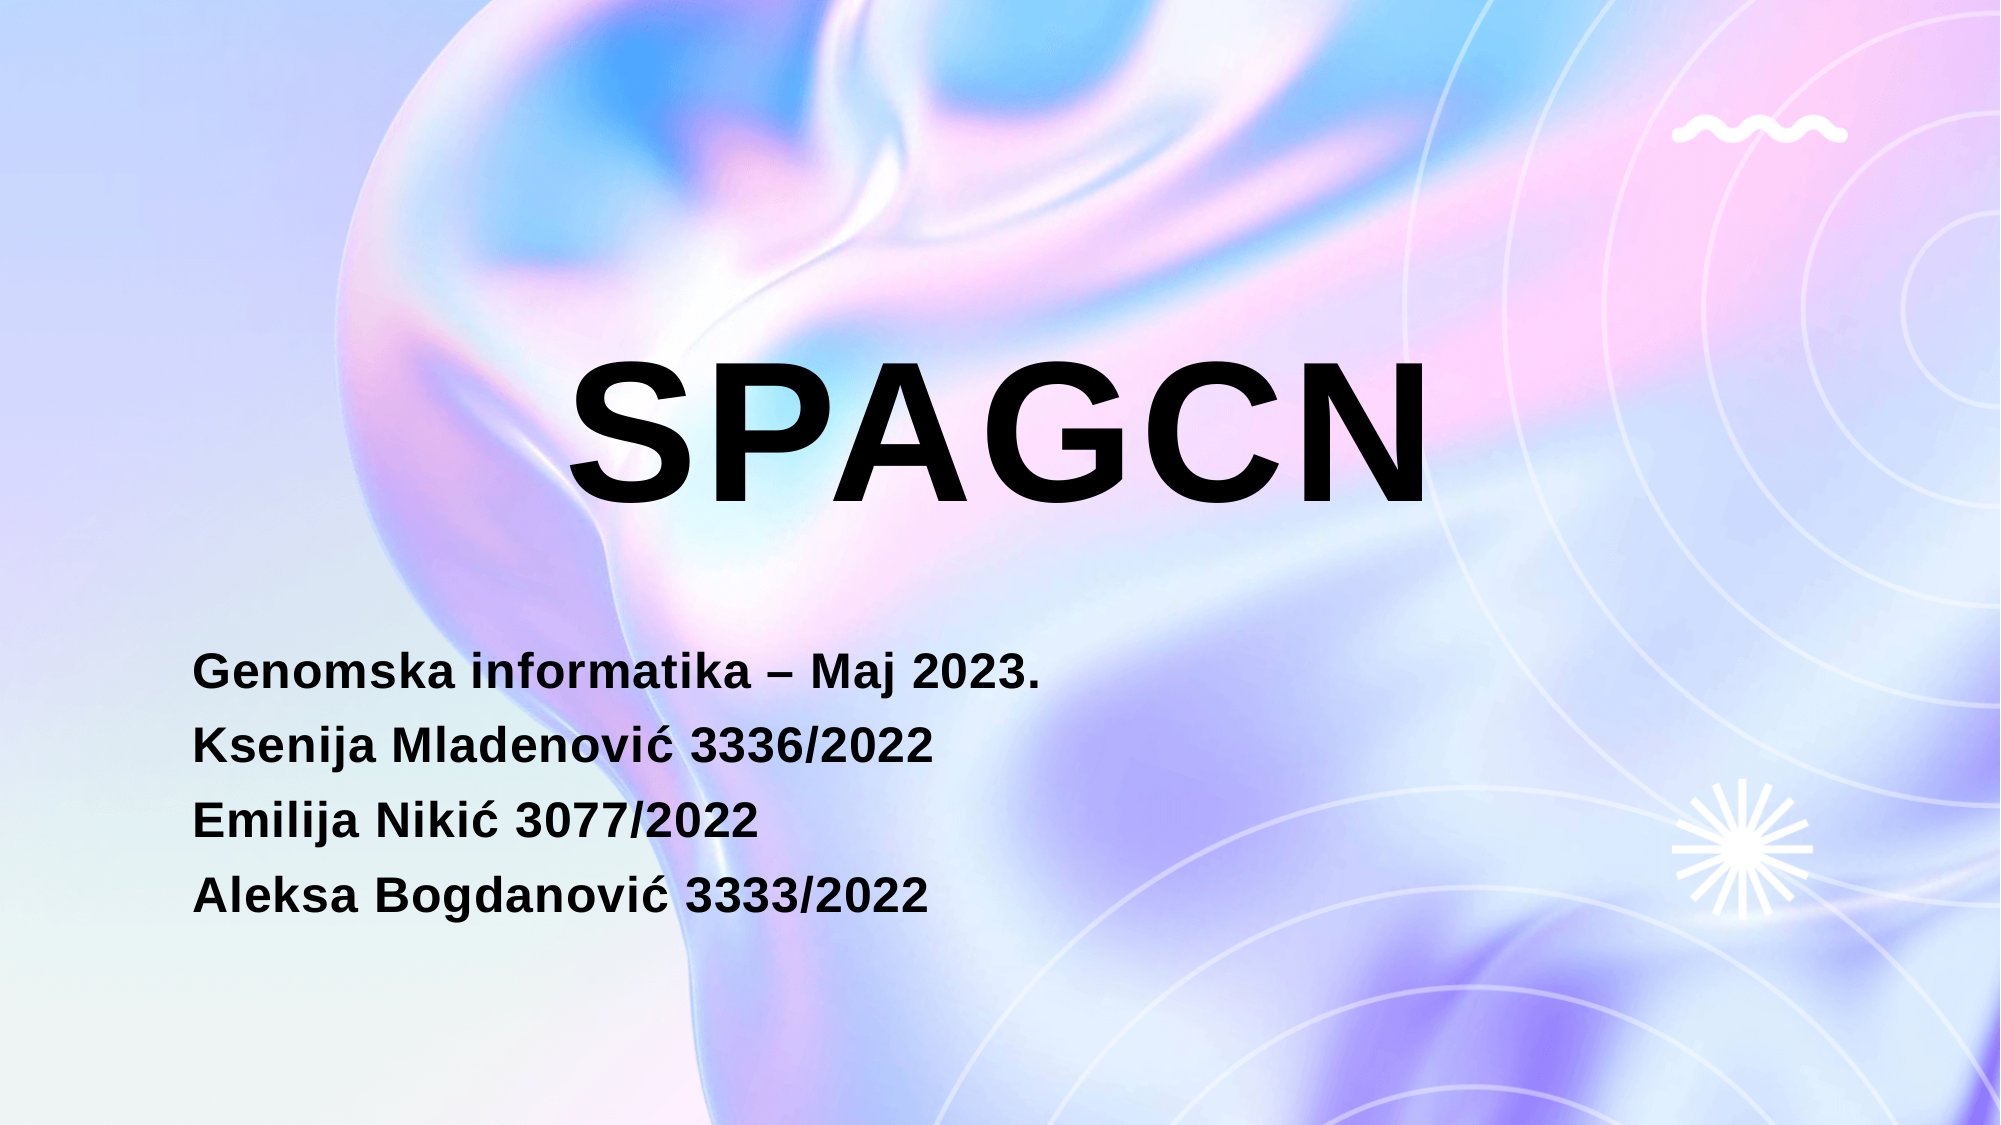

# SpaGCN
Genomska informatika – Maj 2023.
Ksenija Mladenović 3336/2022
Emilija Nikić 3077/2022
Aleksa Bogdanović 3333/2022